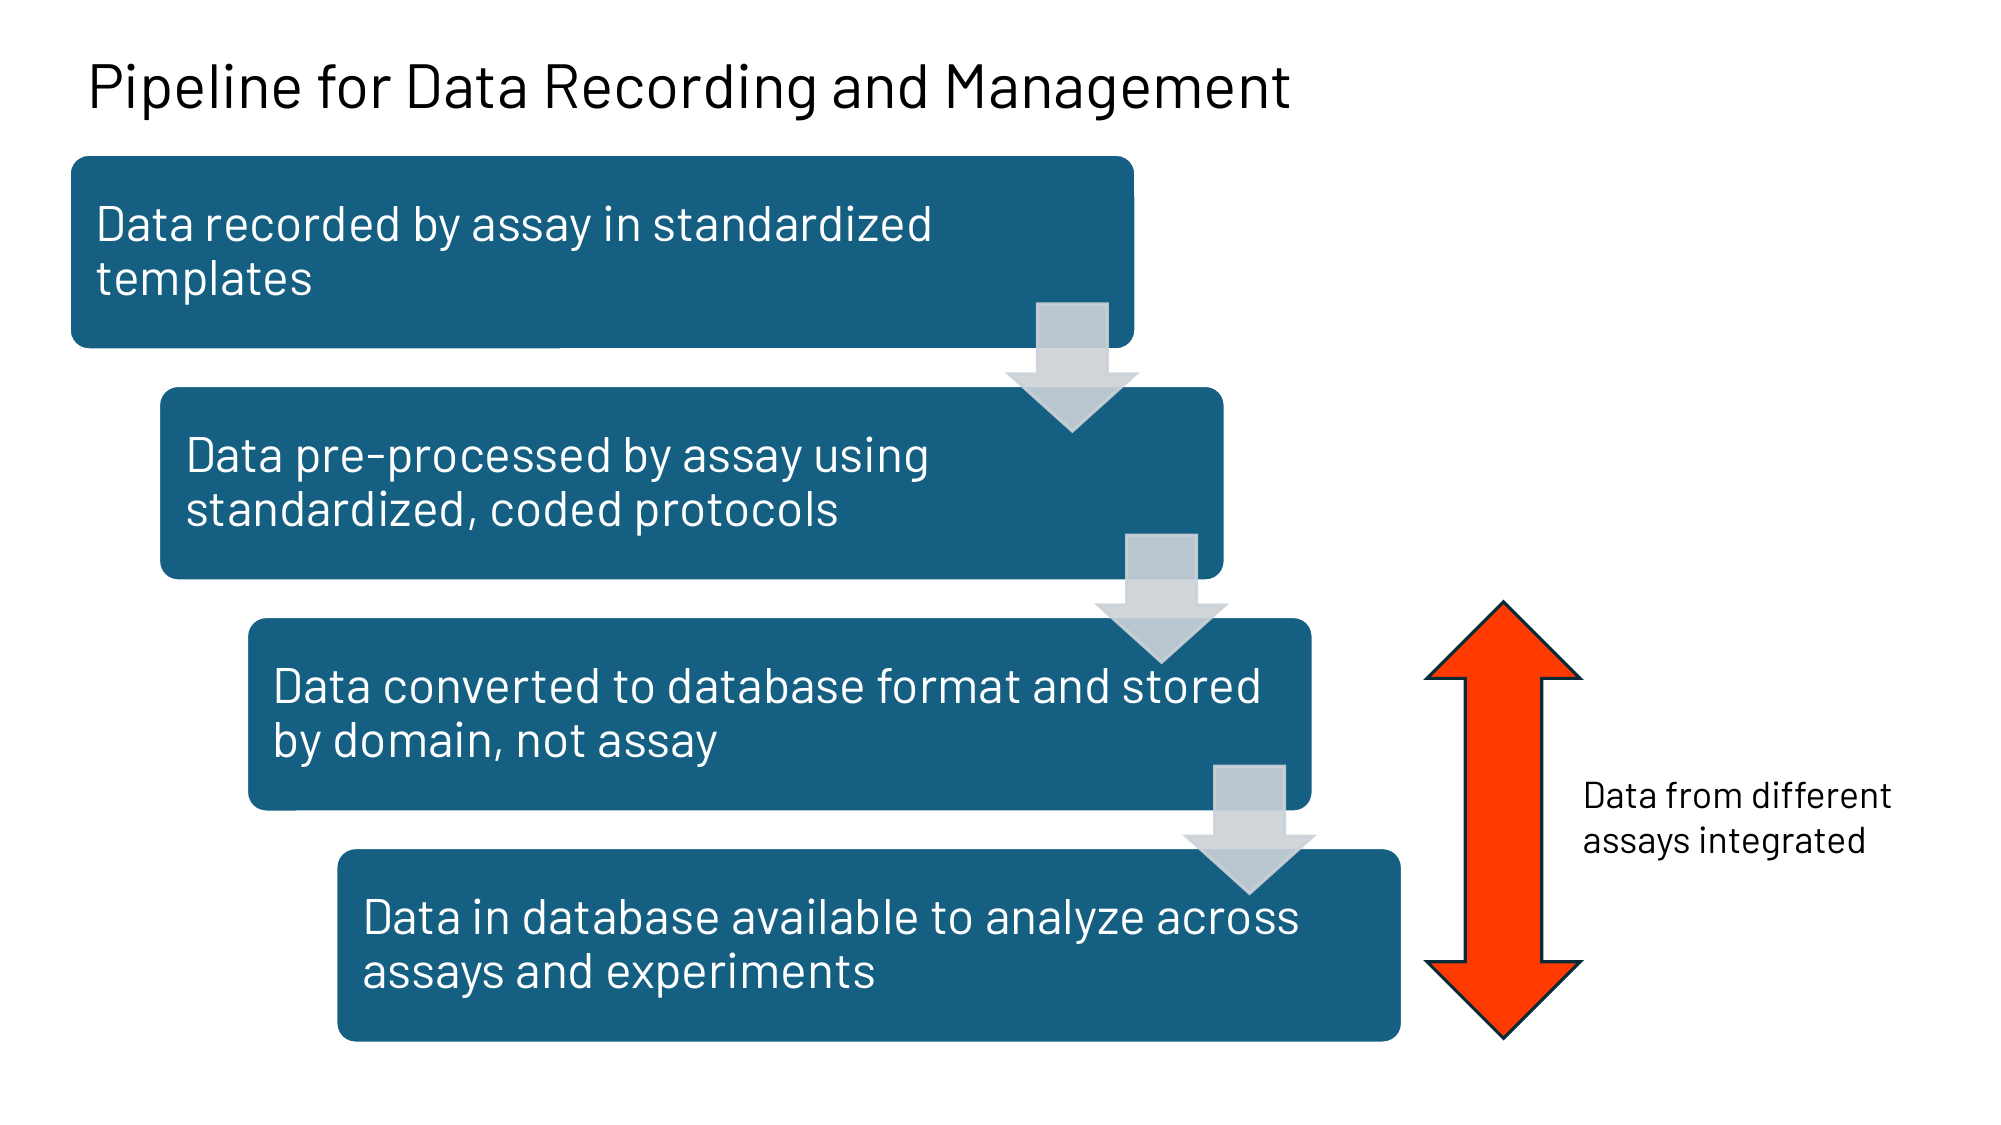

Pipeline for Data Recording and Management
Data recorded by assay in standardized templates
Data pre-processed by assay using standardized, coded protocols
Data converted to database format and stored by domain, not assay
Data in database available to analyze across assays and experiments

Data from different assays integrated